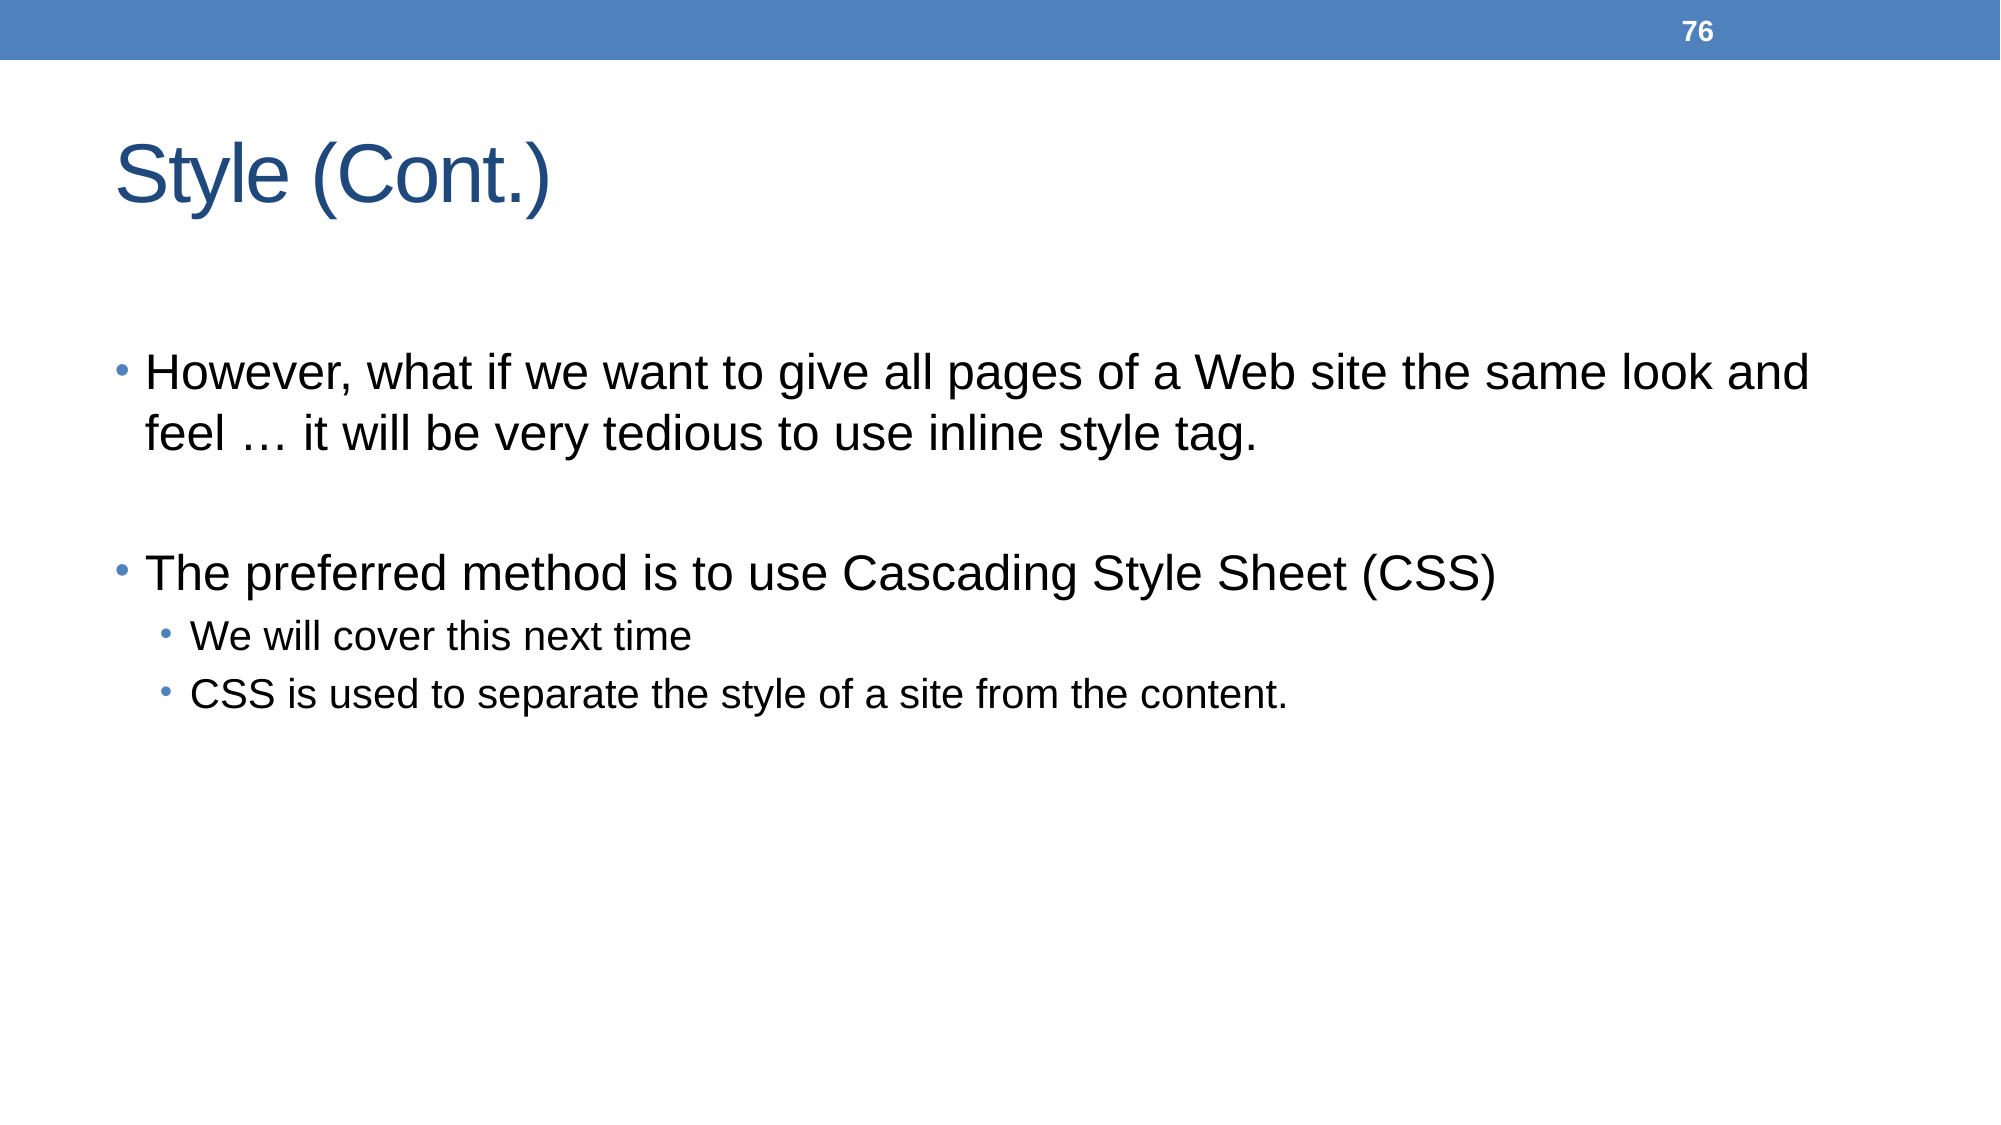

76
# Style (Cont.)

However, what if we want to give all pages of a Web site the same look and feel … it will be very tedious to use inline style tag.

The preferred method is to use Cascading Style Sheet (CSS)
We will cover this next time
CSS is used to separate the style of a site from the content.